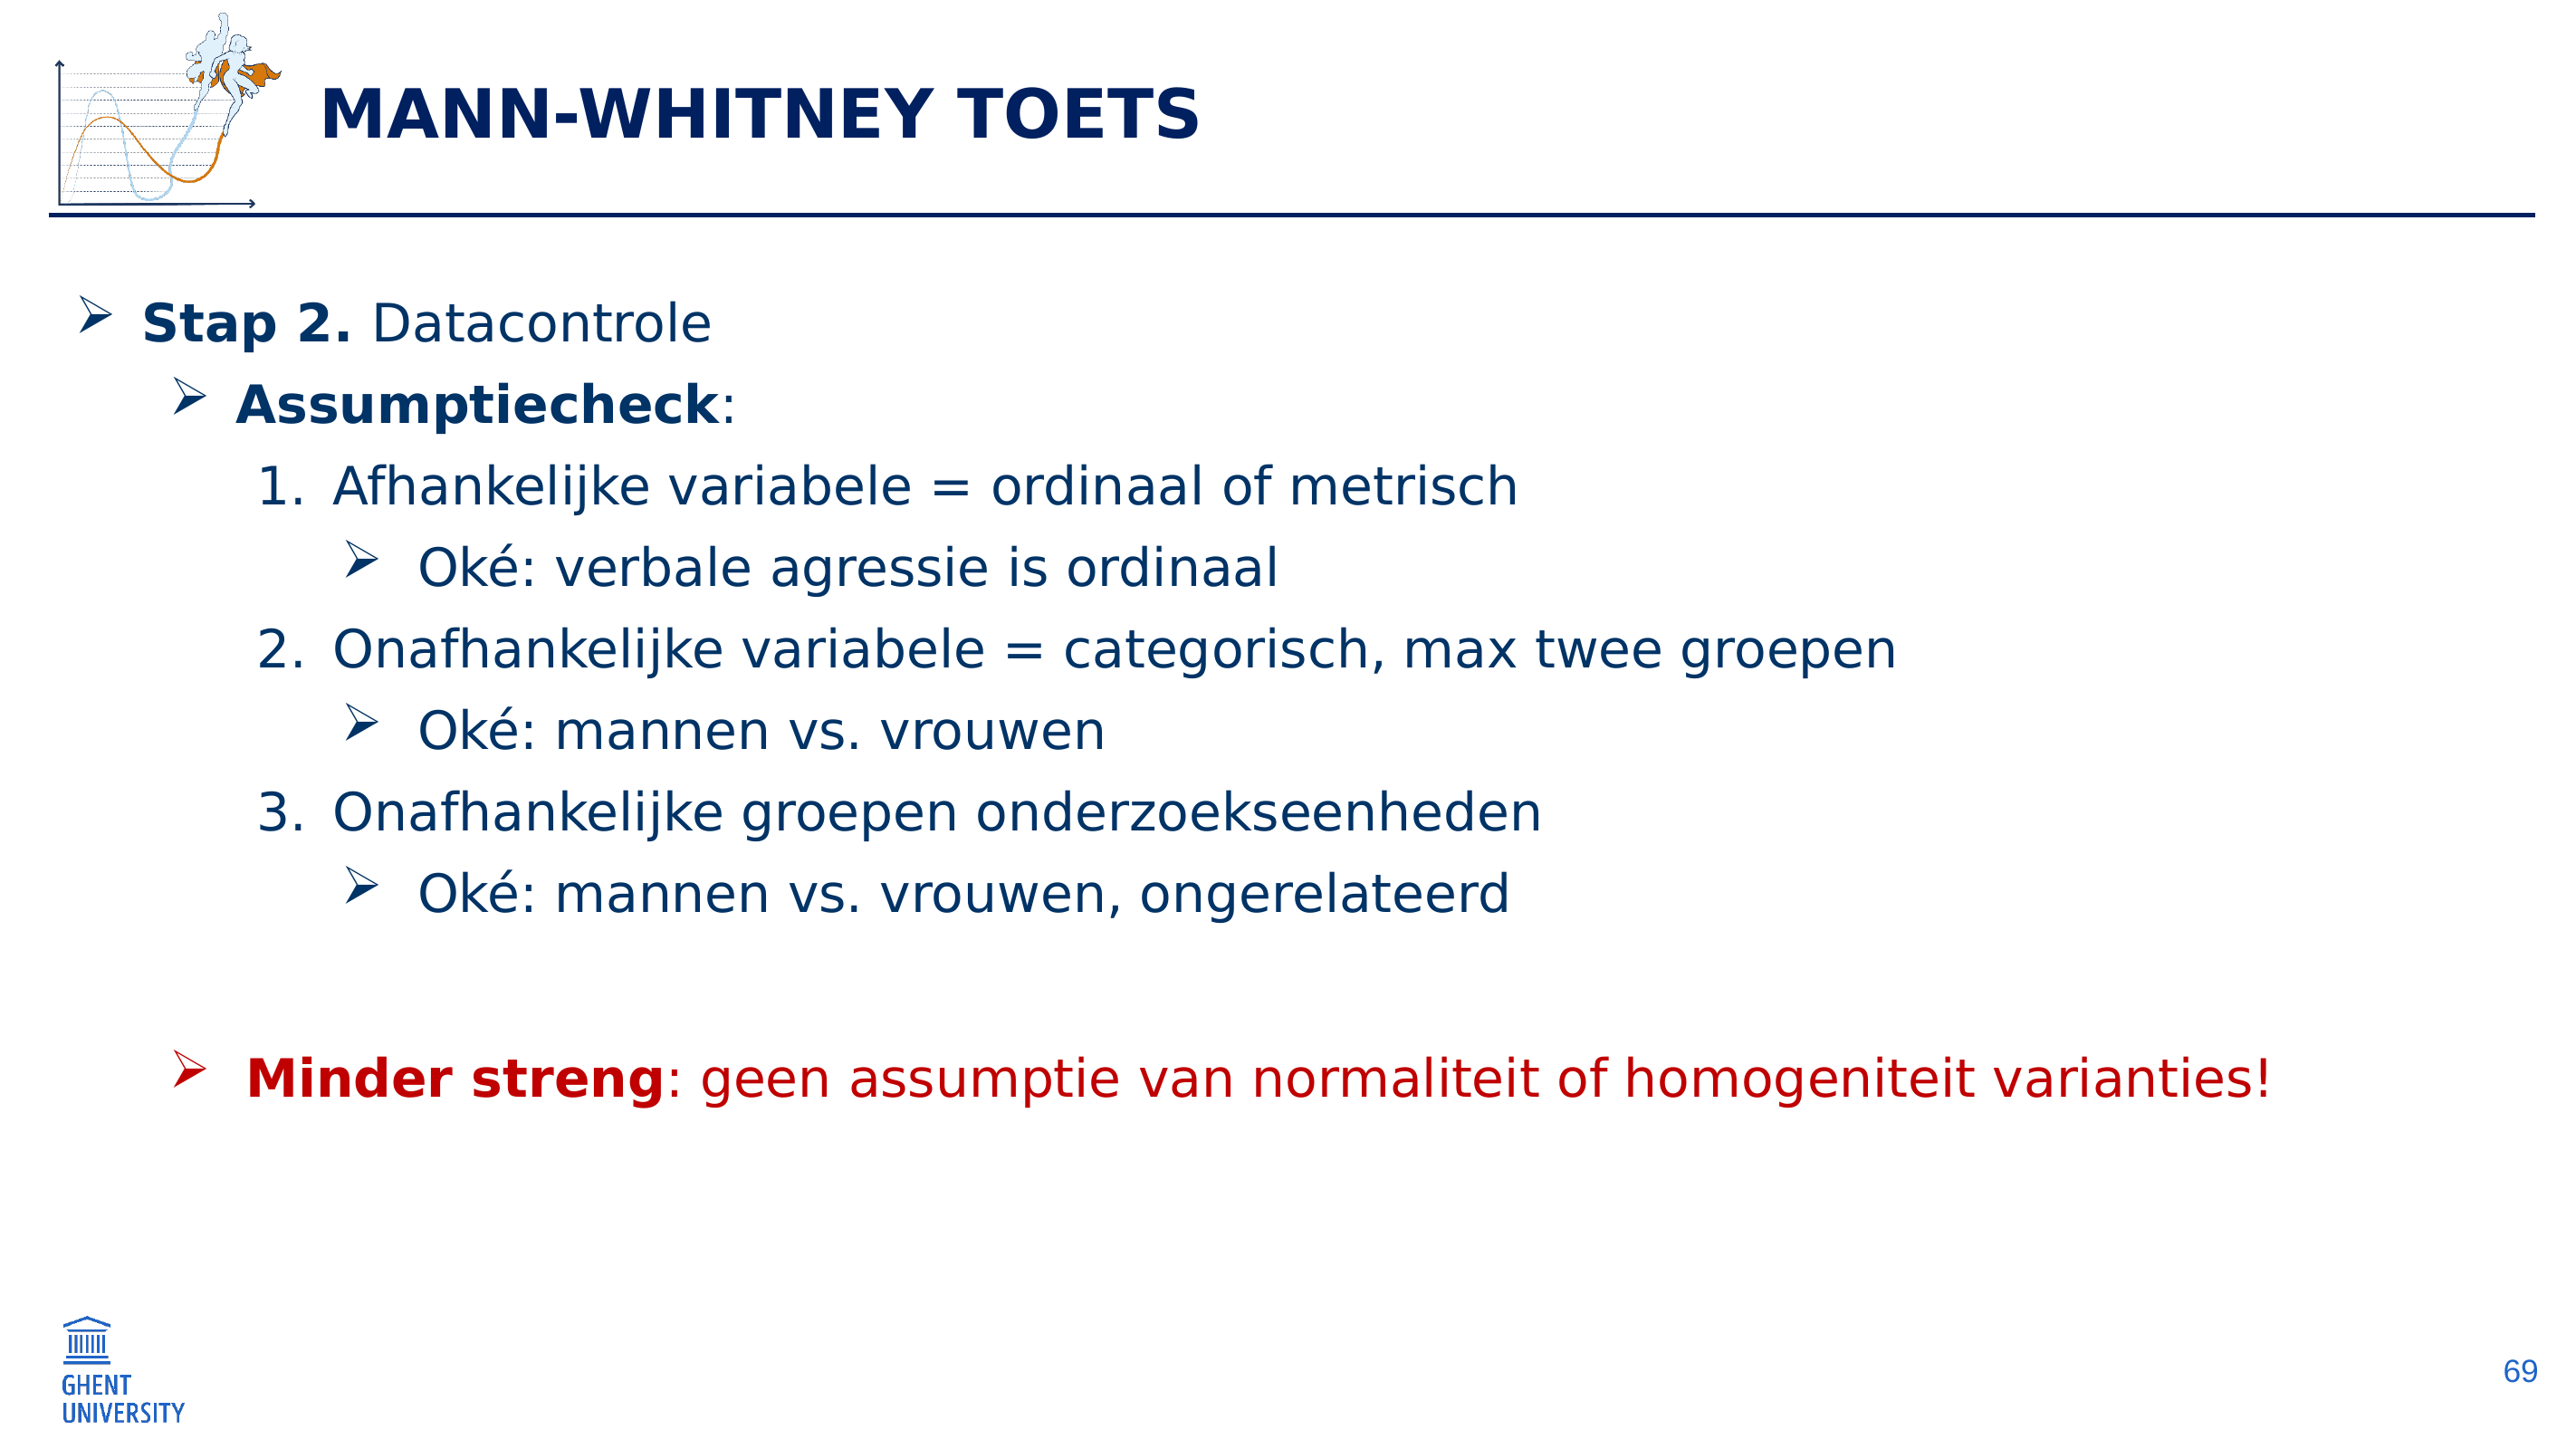

# Mann-Whitney toets
Stap 2. Datacontrole
Assumptiecheck:
Afhankelijke variabele = ordinaal of metrisch
Oké: verbale agressie is ordinaal
Onafhankelijke variabele = categorisch, max twee groepen
Oké: mannen vs. vrouwen
Onafhankelijke groepen onderzoekseenheden
Oké: mannen vs. vrouwen, ongerelateerd

Minder streng: geen assumptie van normaliteit of homogeniteit varianties!
69